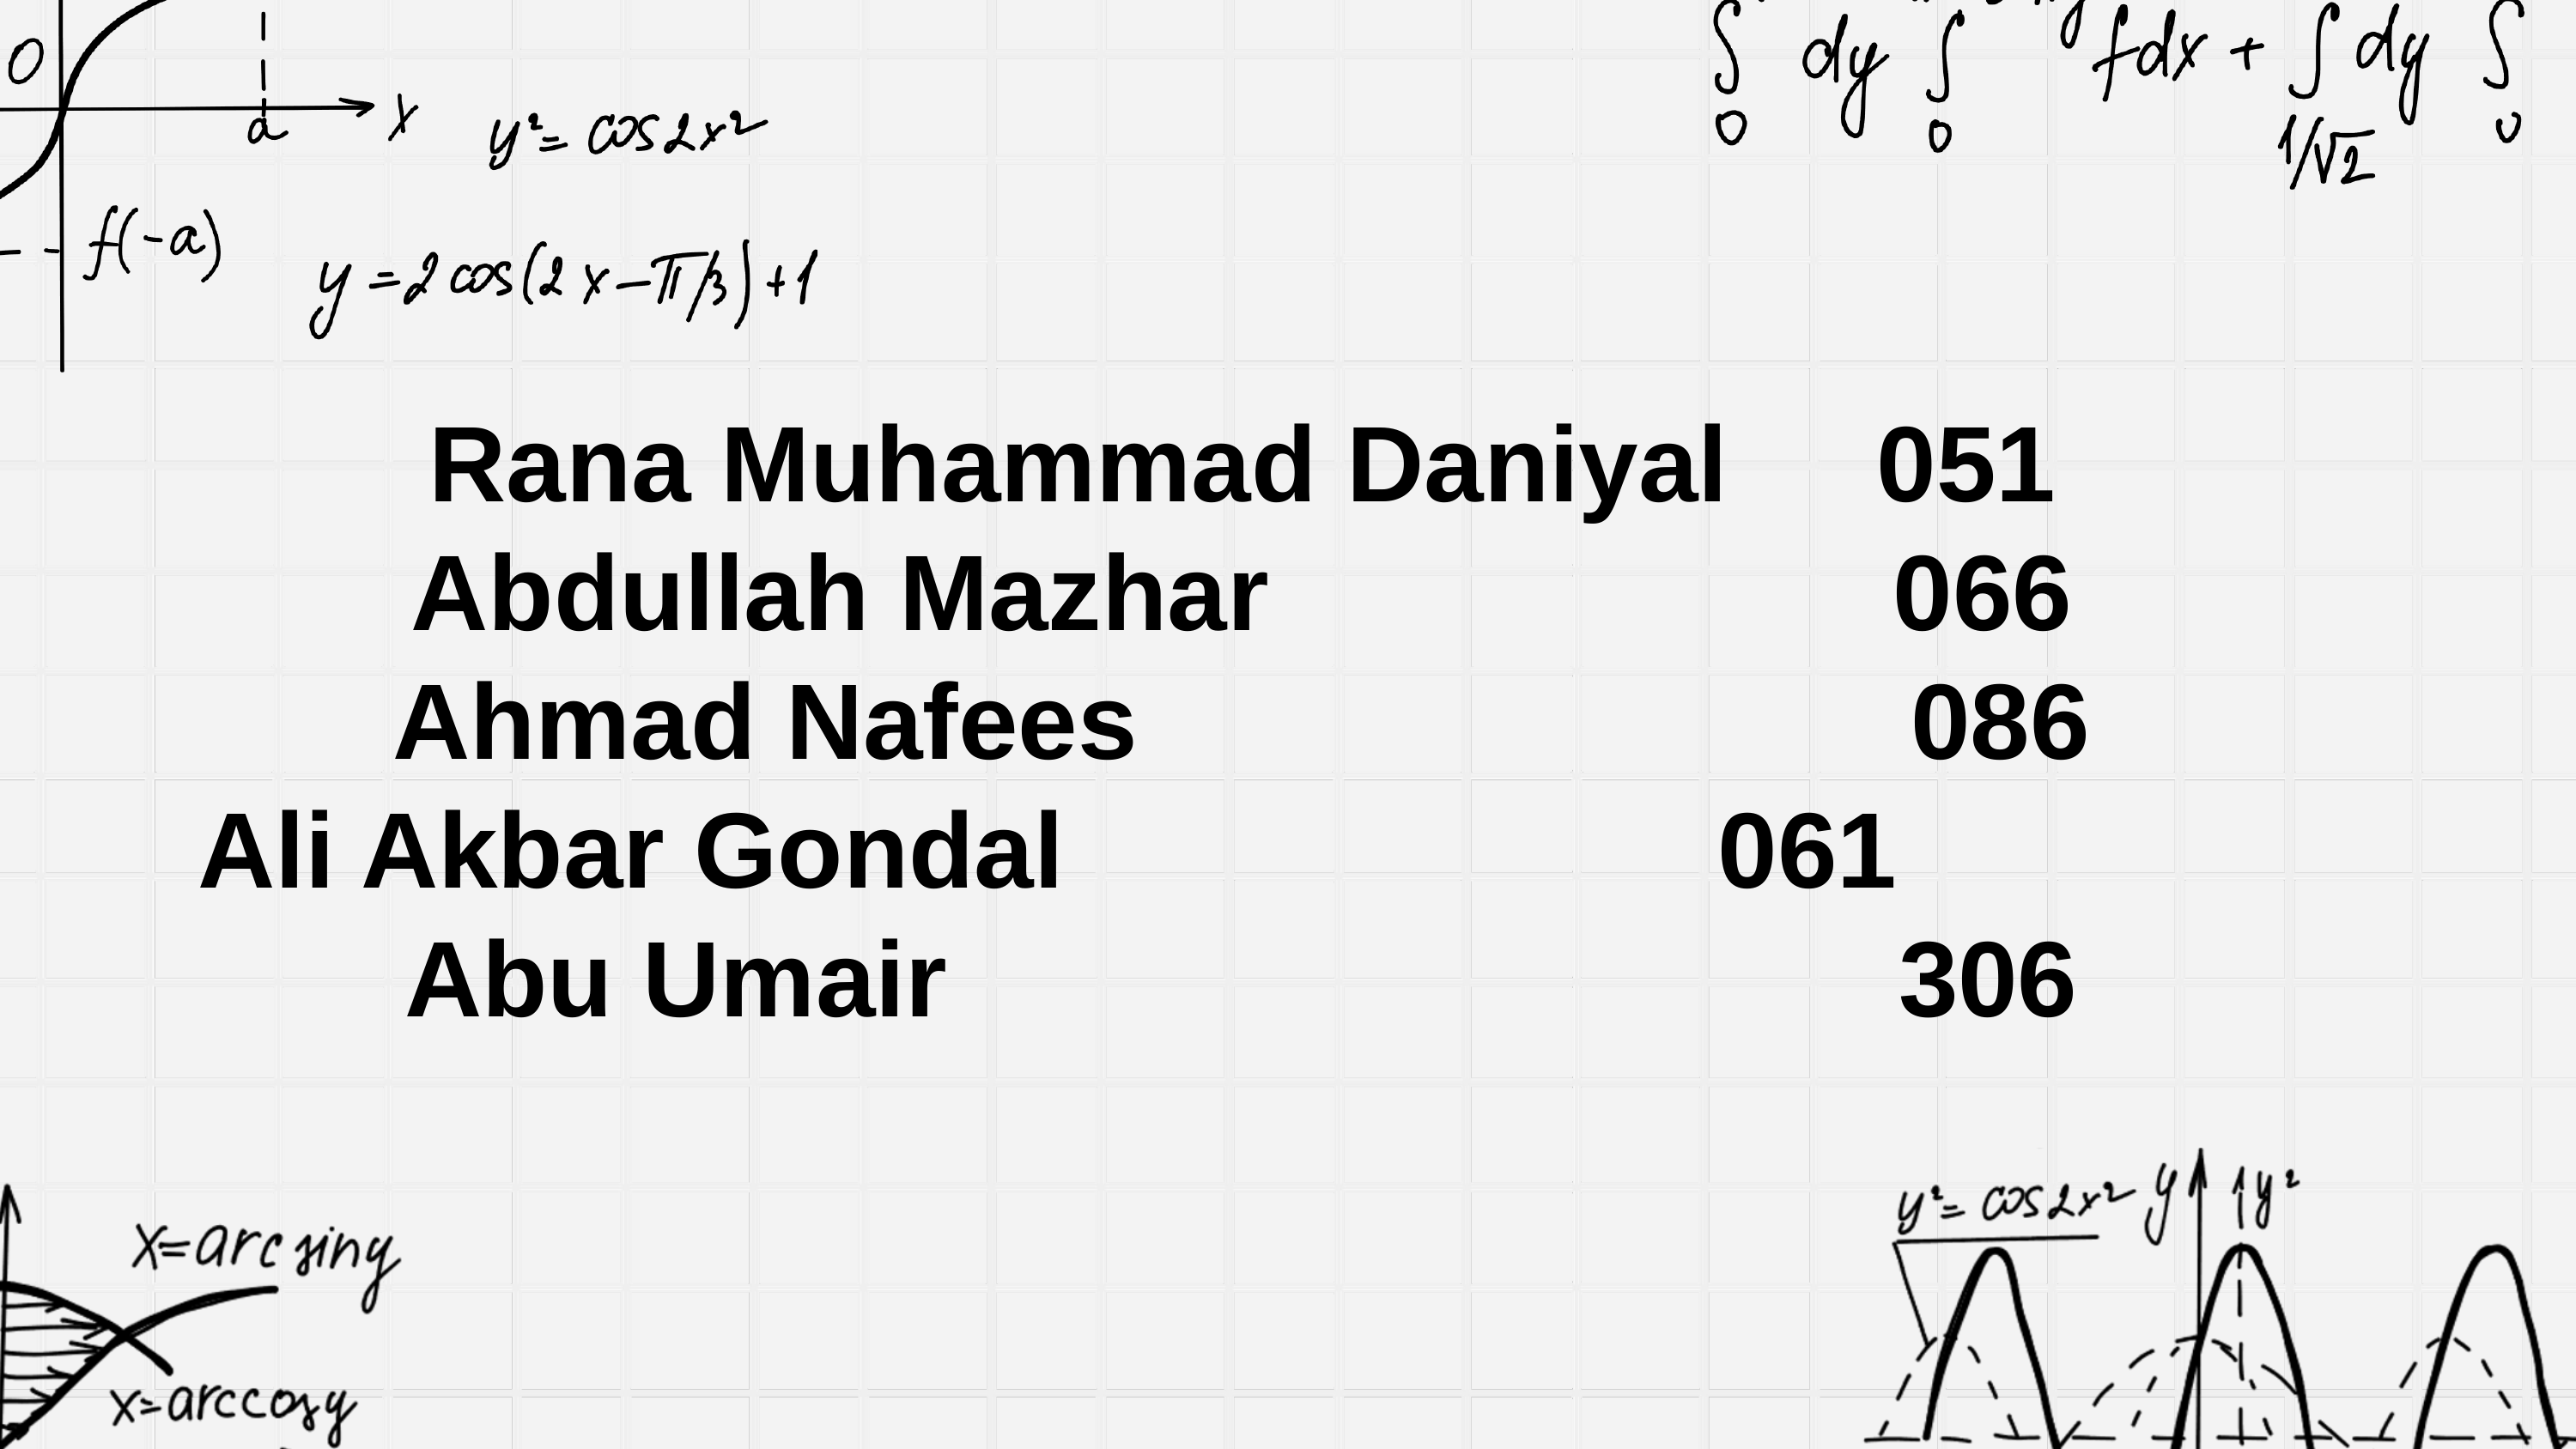

Rana Muhammad Daniyal     051
Abdullah Mazhar                     066
Ahmad Nafees                          086
Ali Akbar Gondal                      061
Abu Umair                                306